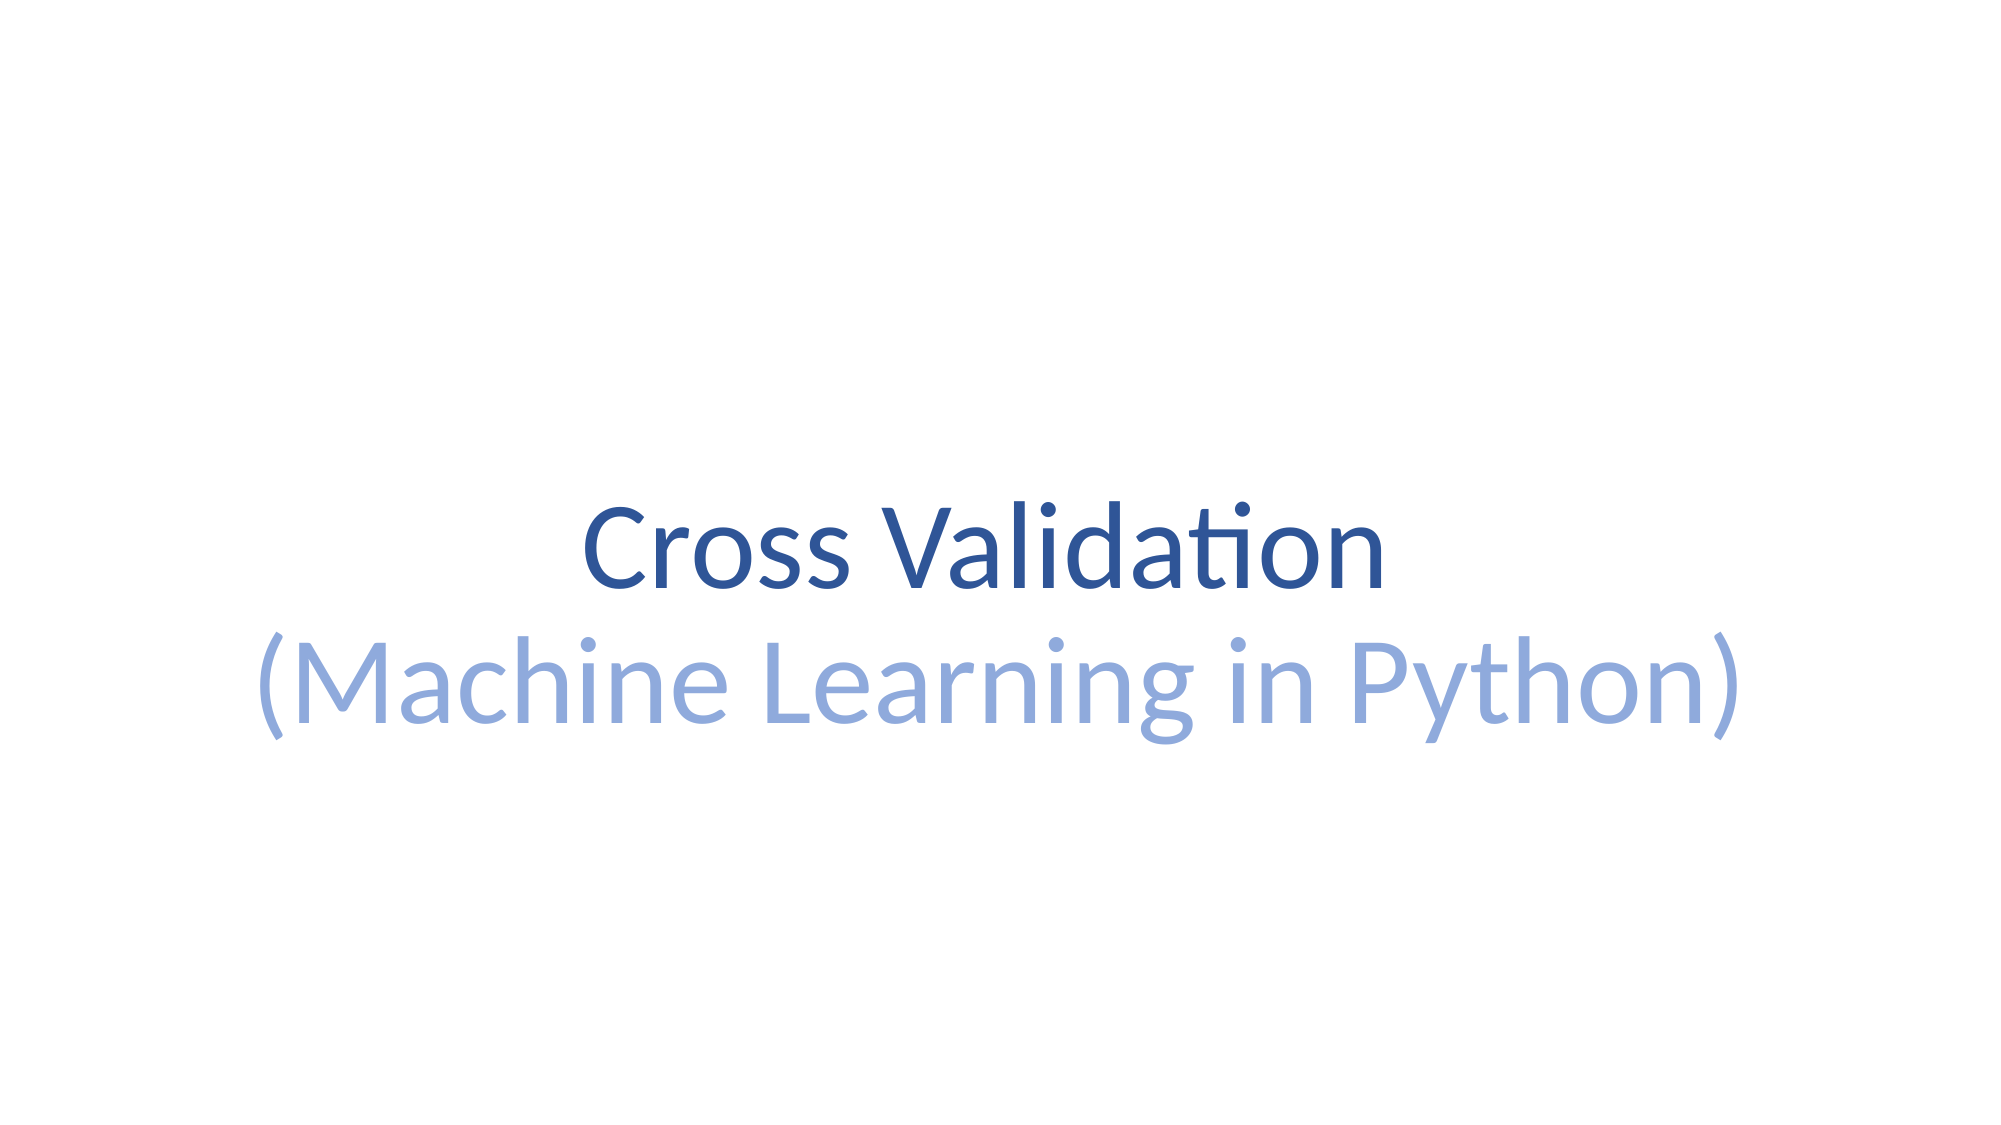

# Cross Validation (Machine Learning in Python)